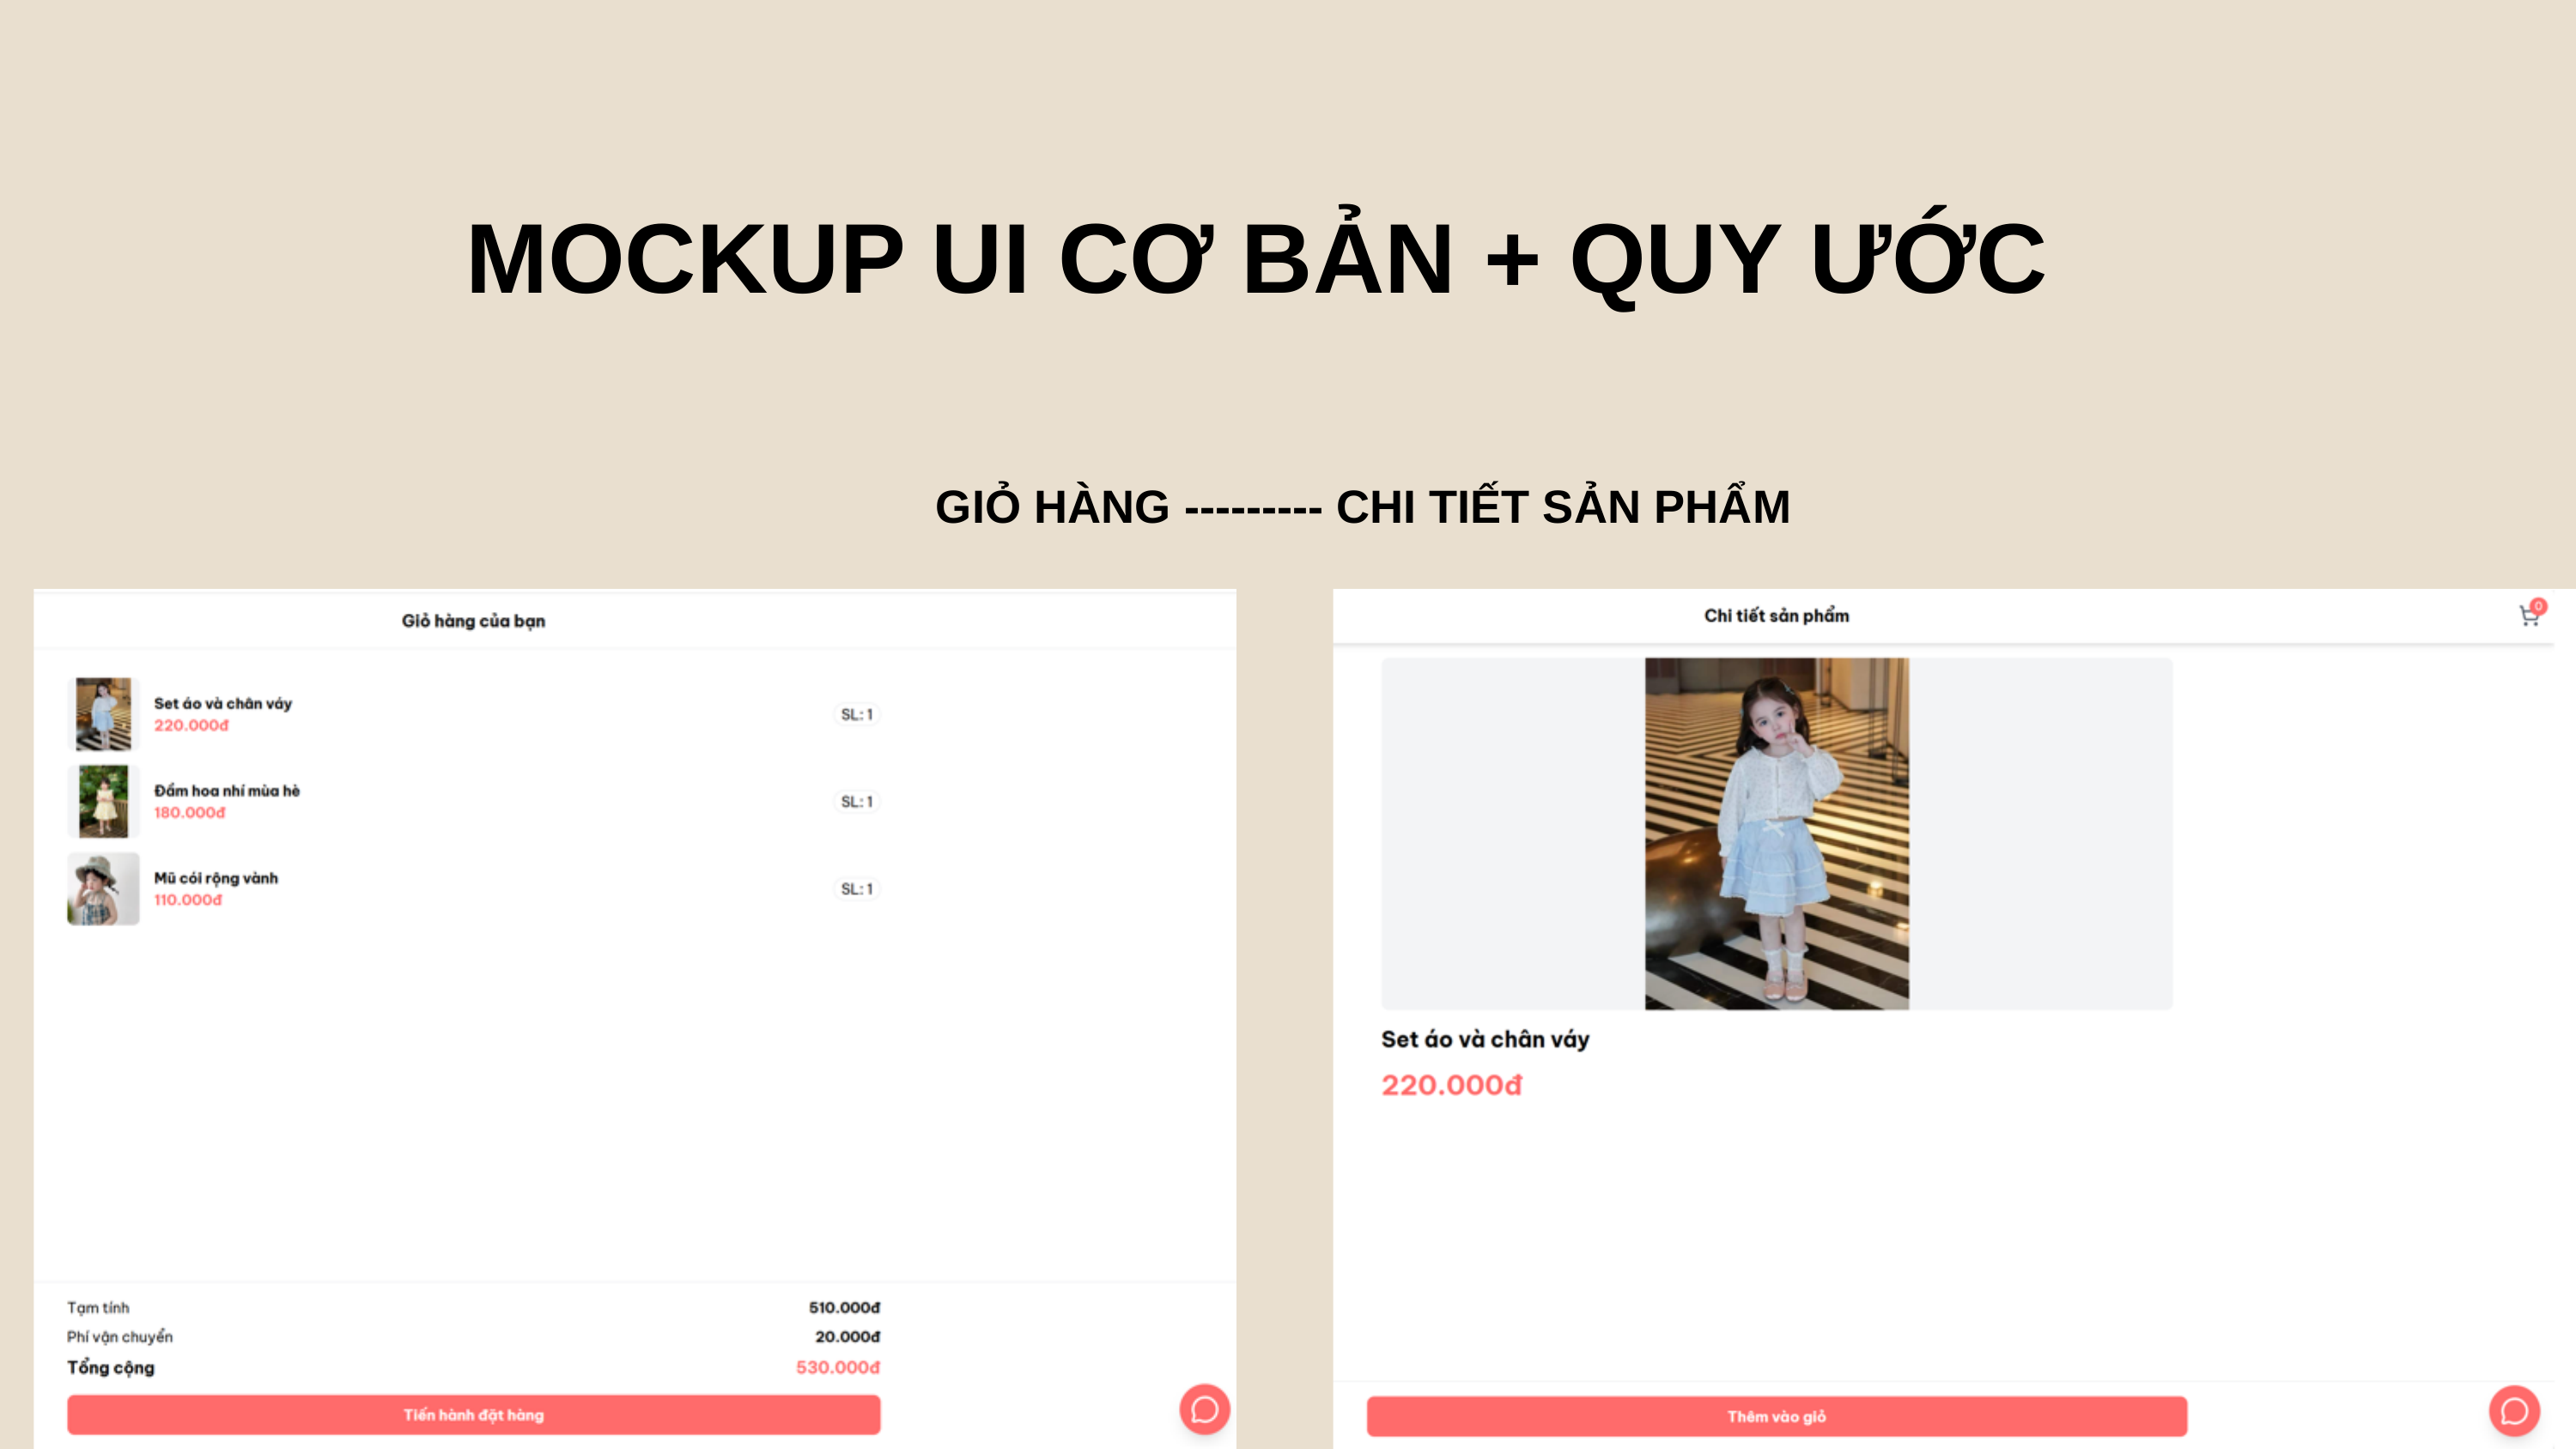

MOCKUP UI CƠ BẢN + QUY ƯỚC
GIỎ HÀNG --------- CHI TIẾT SẢN PHẨM